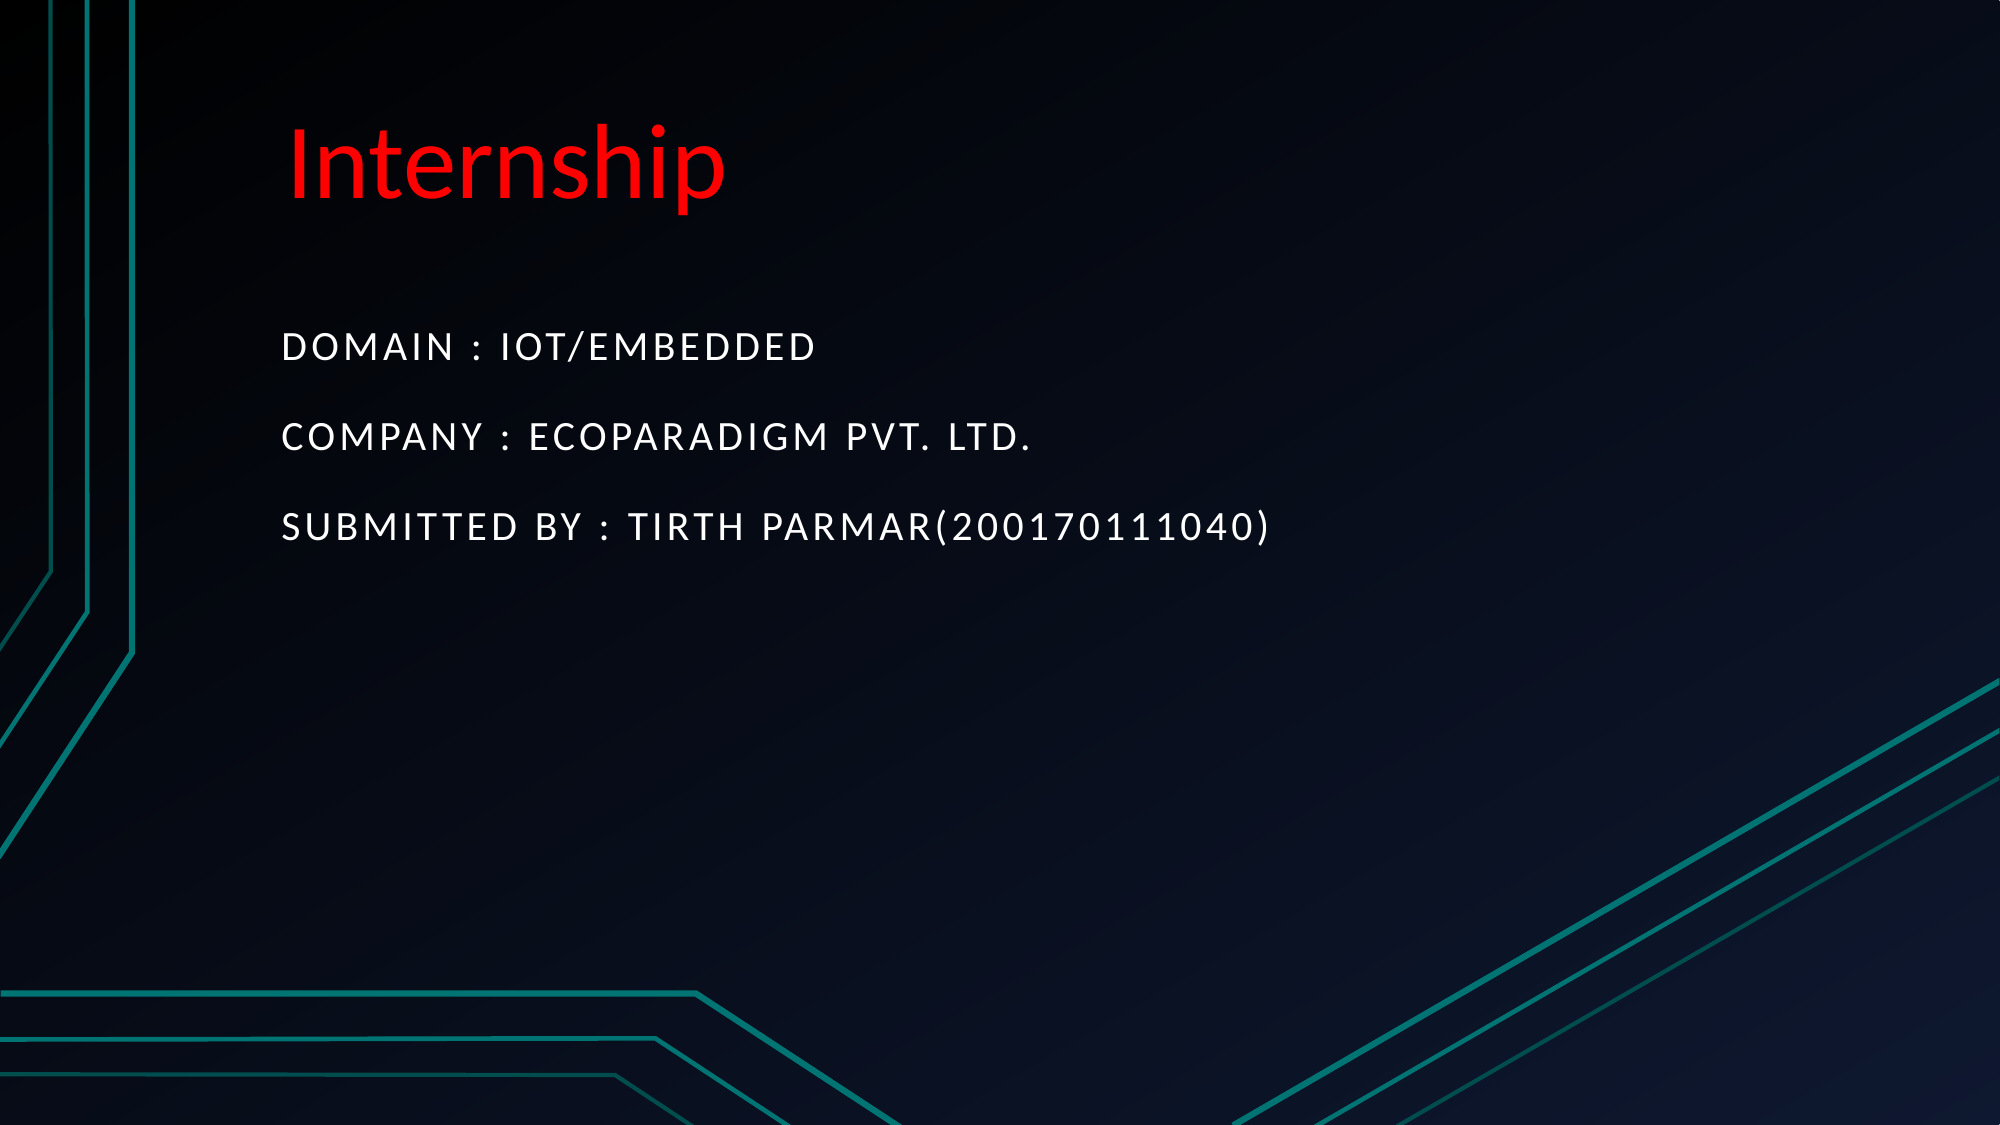

# Internship
DOMAIN : IOT/embedded

Company : ecoparadigm pvt. Ltd.

Submitted by : TIRTH PARMAR(200170111040)